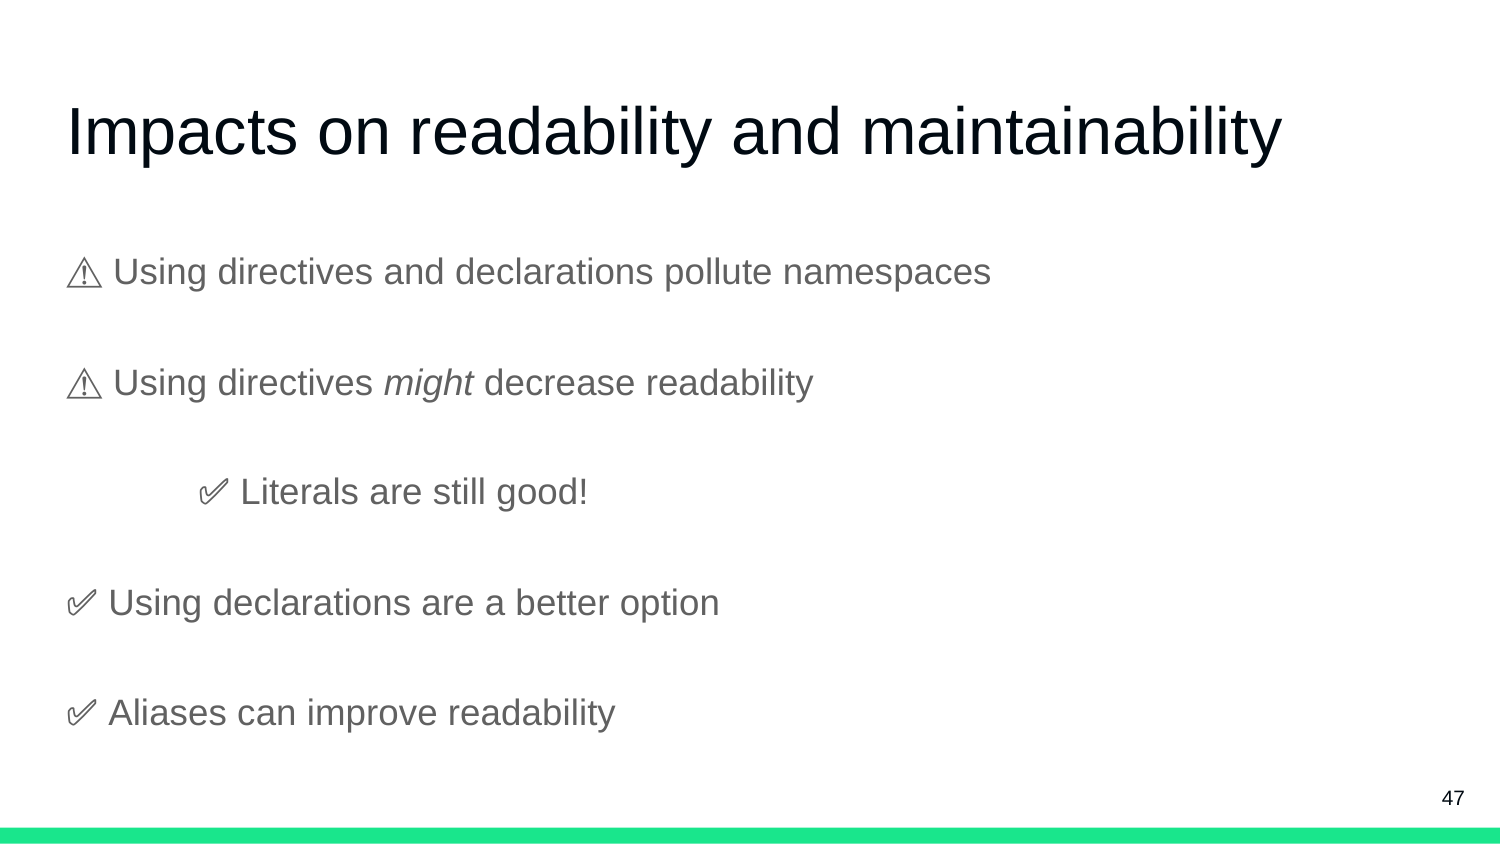

# Impacts on readability and maintainability

⚠️ Using directives and declarations pollute namespaces
⚠️ Using directives might decrease readability
	✅ Literals are still good!
✅ Using declarations are a better option
✅ Aliases can improve readability
47